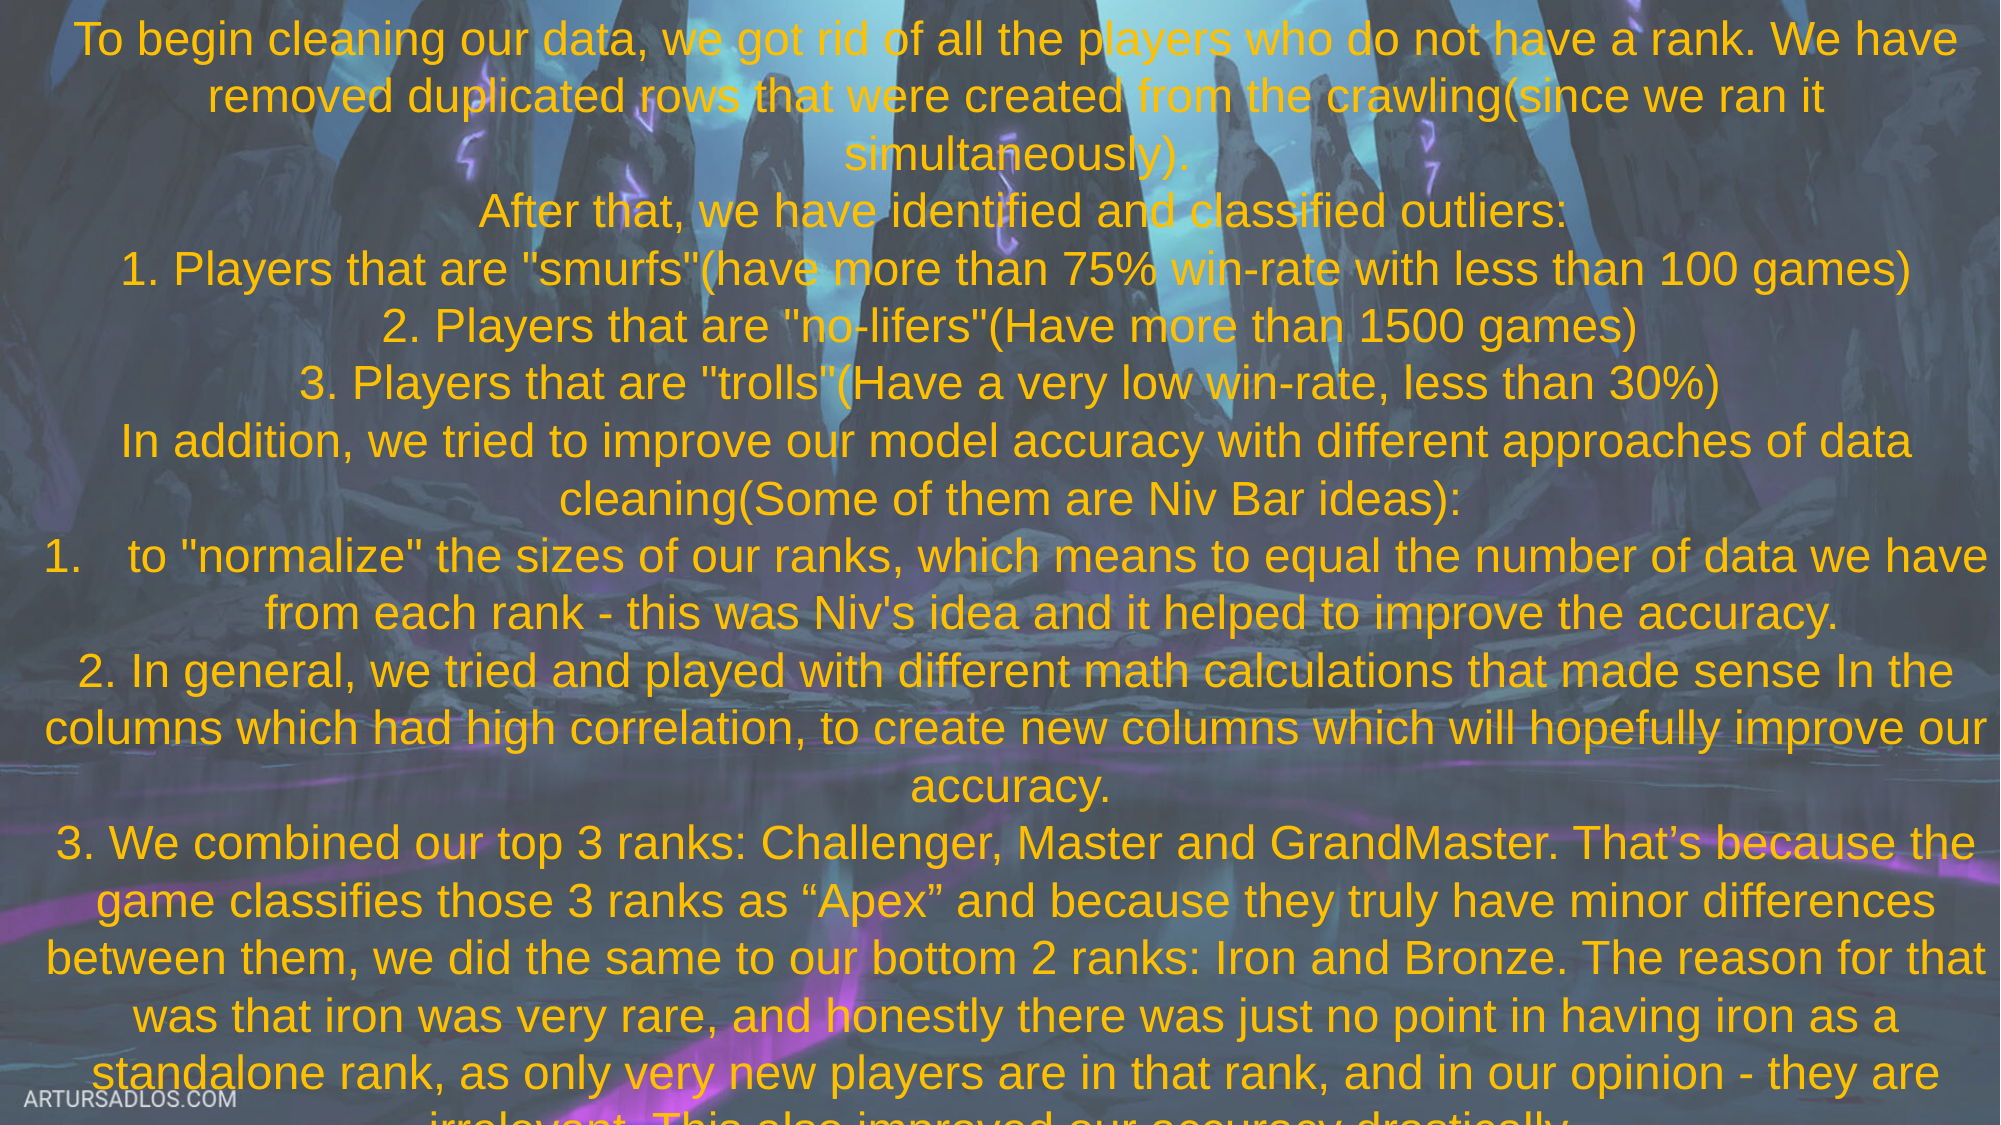

To begin cleaning our data, we got rid of all the players who do not have a rank. We have removed duplicated rows that were created from the crawling(since we ran it simultaneously).
 After that, we have identified and classified outliers:
 1. Players that are "smurfs"(have more than 75% win-rate with less than 100 games)
2. Players that are "no-lifers"(Have more than 1500 games)
3. Players that are "trolls"(Have a very low win-rate, less than 30%)
In addition, we tried to improve our model accuracy with different approaches of data cleaning(Some of them are Niv Bar ideas):
to "normalize" the sizes of our ranks, which means to equal the number of data we have from each rank - this was Niv's idea and it helped to improve the accuracy.
2. In general, we tried and played with different math calculations that made sense In the columns which had high correlation, to create new columns which will hopefully improve our accuracy.
3. We combined our top 3 ranks: Challenger, Master and GrandMaster. That’s because the game classifies those 3 ranks as “Apex” and because they truly have minor differences between them, we did the same to our bottom 2 ranks: Iron and Bronze. The reason for that was that iron was very rare, and honestly there was just no point in having iron as a standalone rank, as only very new players are in that rank, and in our opinion - they are irrelevant. This also improved our accuracy drastically.
Most of the ideas we tried(and we tried a lot) did not improve our accuracy and even made it worse.